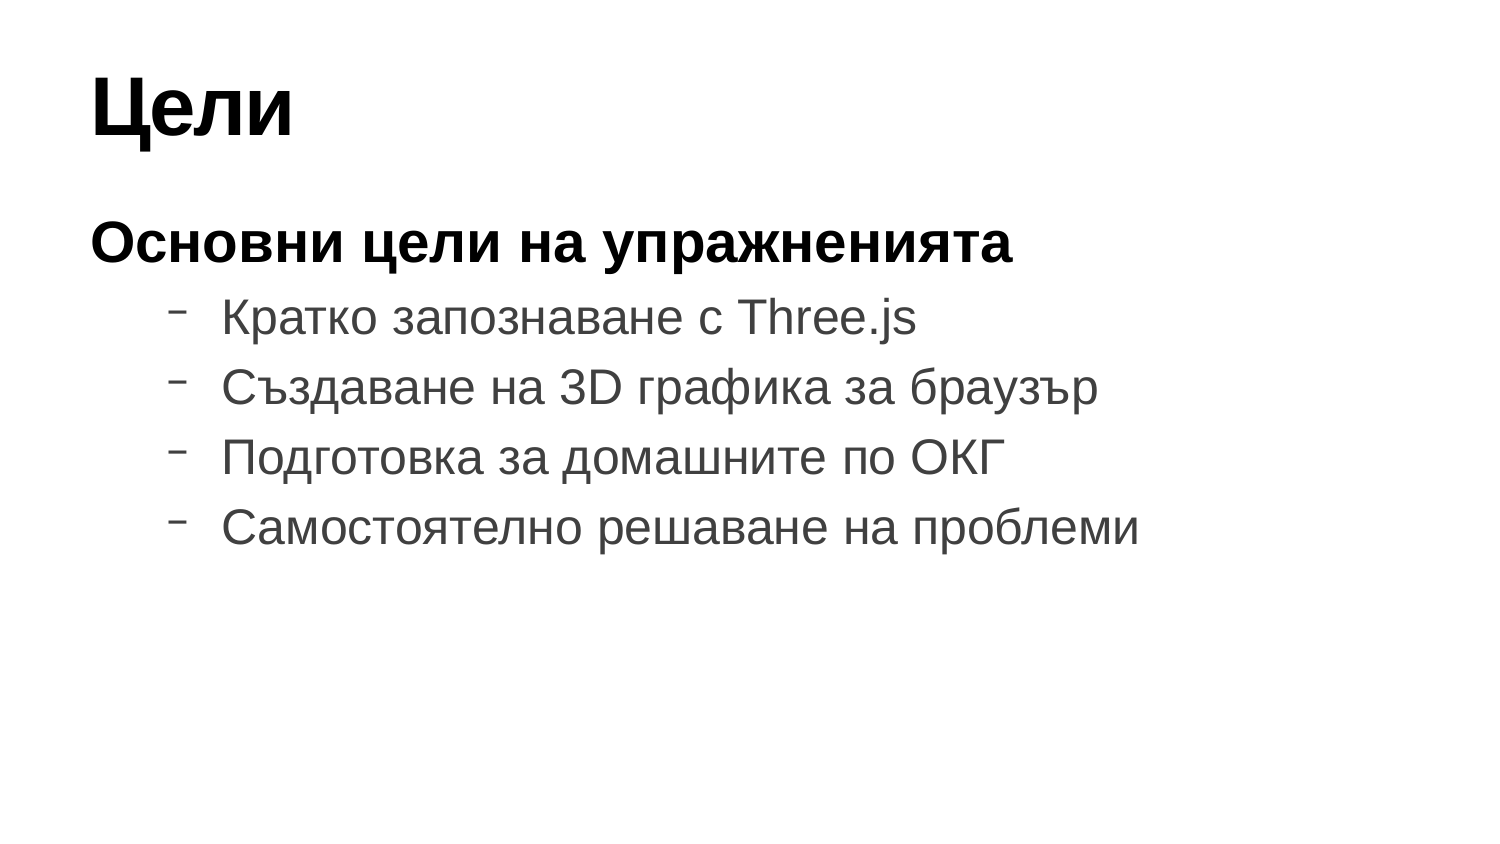

# Цели
Основни цели на упражненията
Кратко запознаване с Тhree.js
Създаване на 3D графика за браузър
Подготовка за домашните по ОКГ
Самостоятелно решаване на проблеми